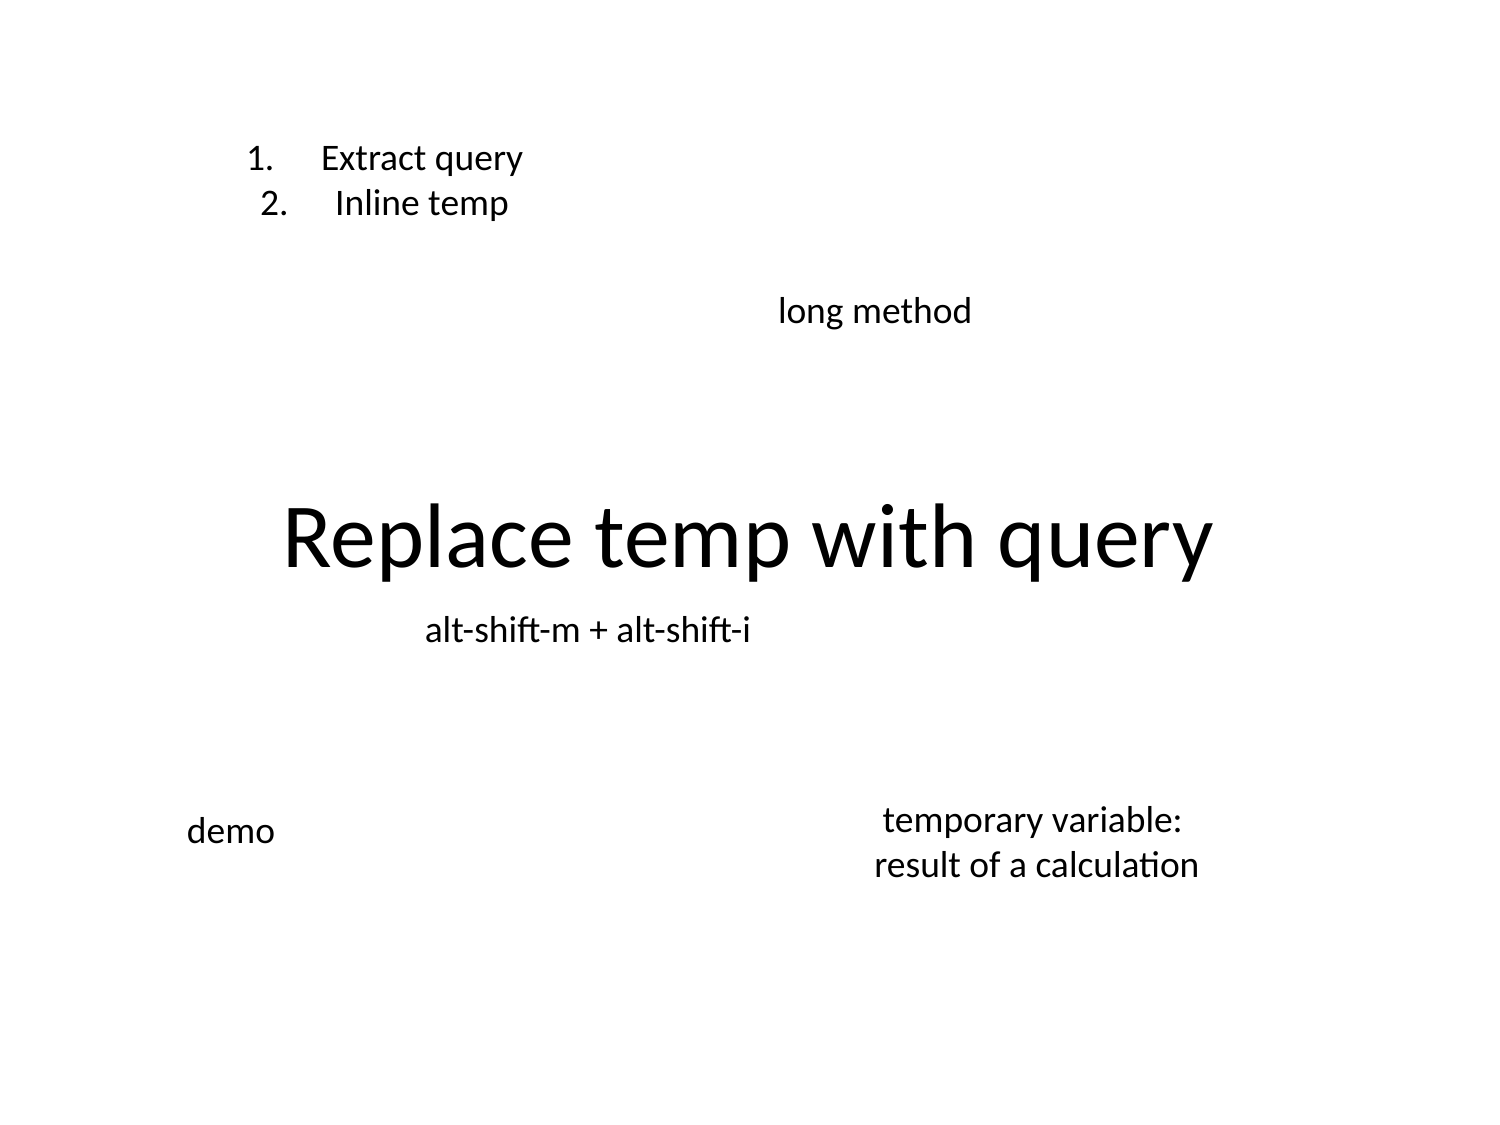

Extract query
Inline temp
long method
# Replace temp with query
alt-shift-m + alt-shift-i
temporary variable:
result of a calculation
demo